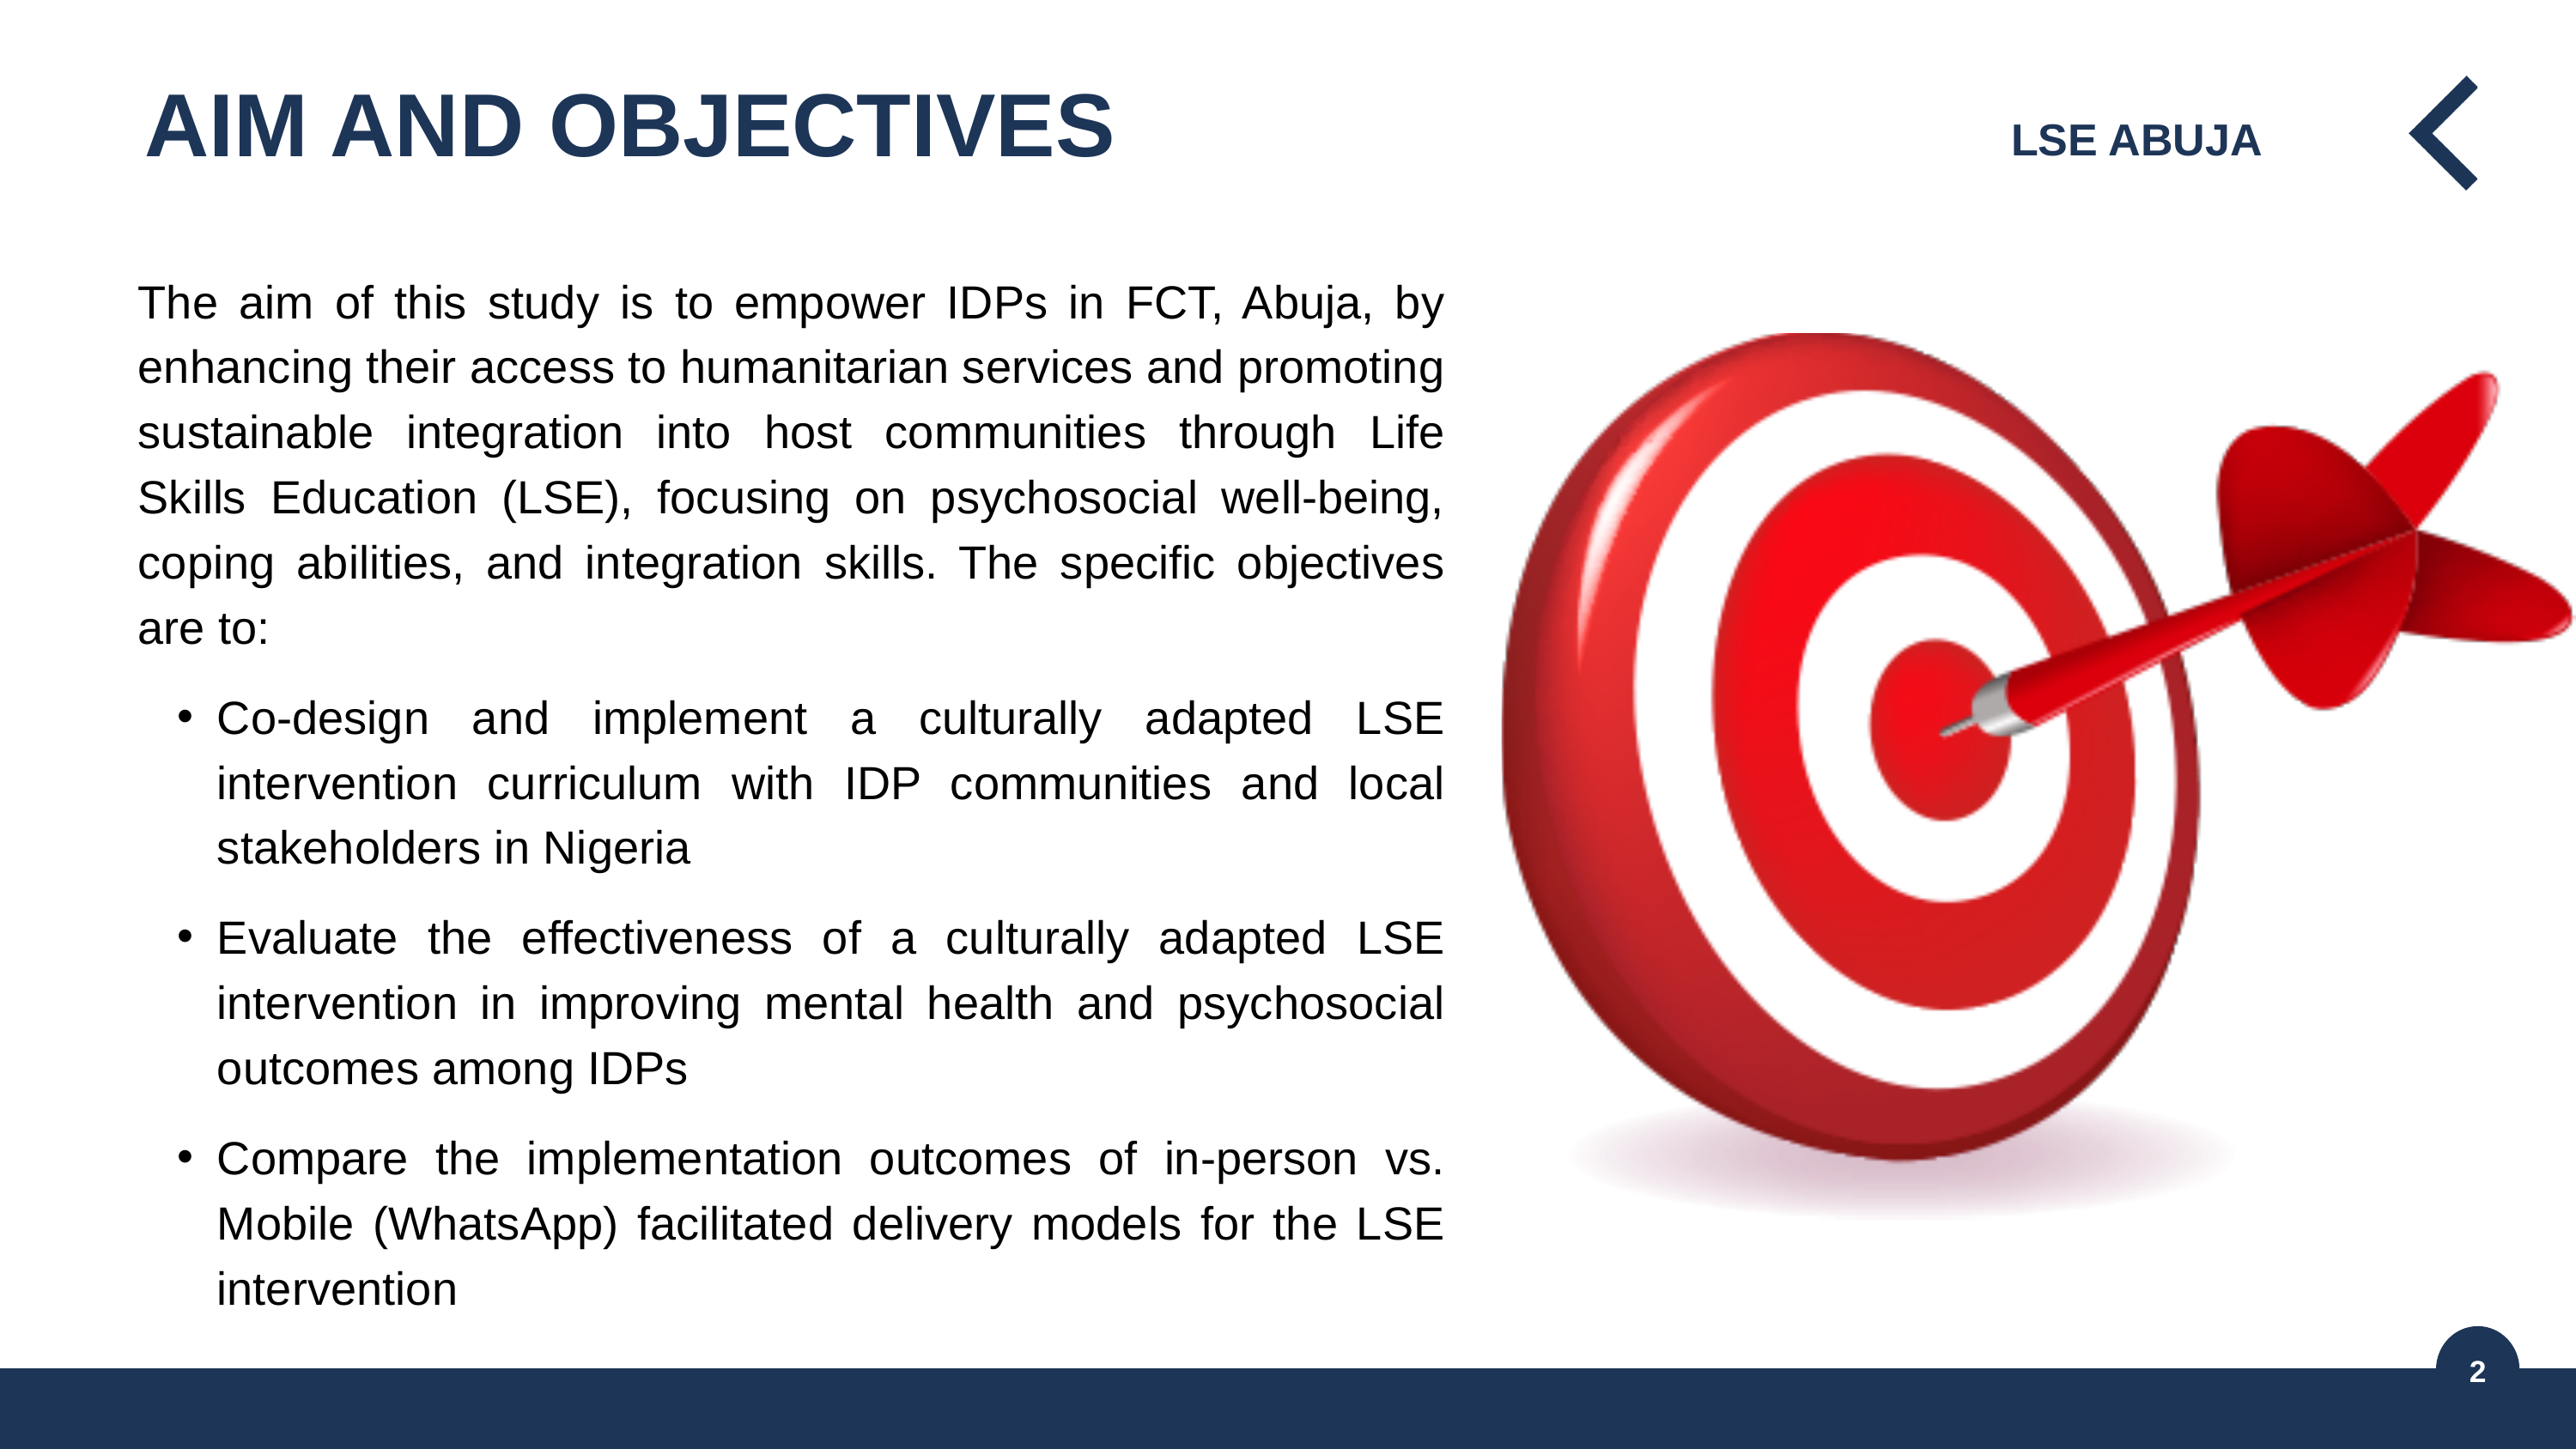

AIM AND OBJECTIVES
LSE ABUJA
The aim of this study is to empower IDPs in FCT, Abuja, by enhancing their access to humanitarian services and promoting sustainable integration into host communities through Life Skills Education (LSE), focusing on psychosocial well-being, coping abilities, and integration skills. The specific objectives are to:

Co-design and implement a culturally adapted LSE intervention curriculum with IDP communities and local stakeholders in Nigeria

Evaluate the effectiveness of a culturally adapted LSE intervention in improving mental health and psychosocial outcomes among IDPs

Compare the implementation outcomes of in-person vs. Mobile (WhatsApp) facilitated delivery models for the LSE intervention

2